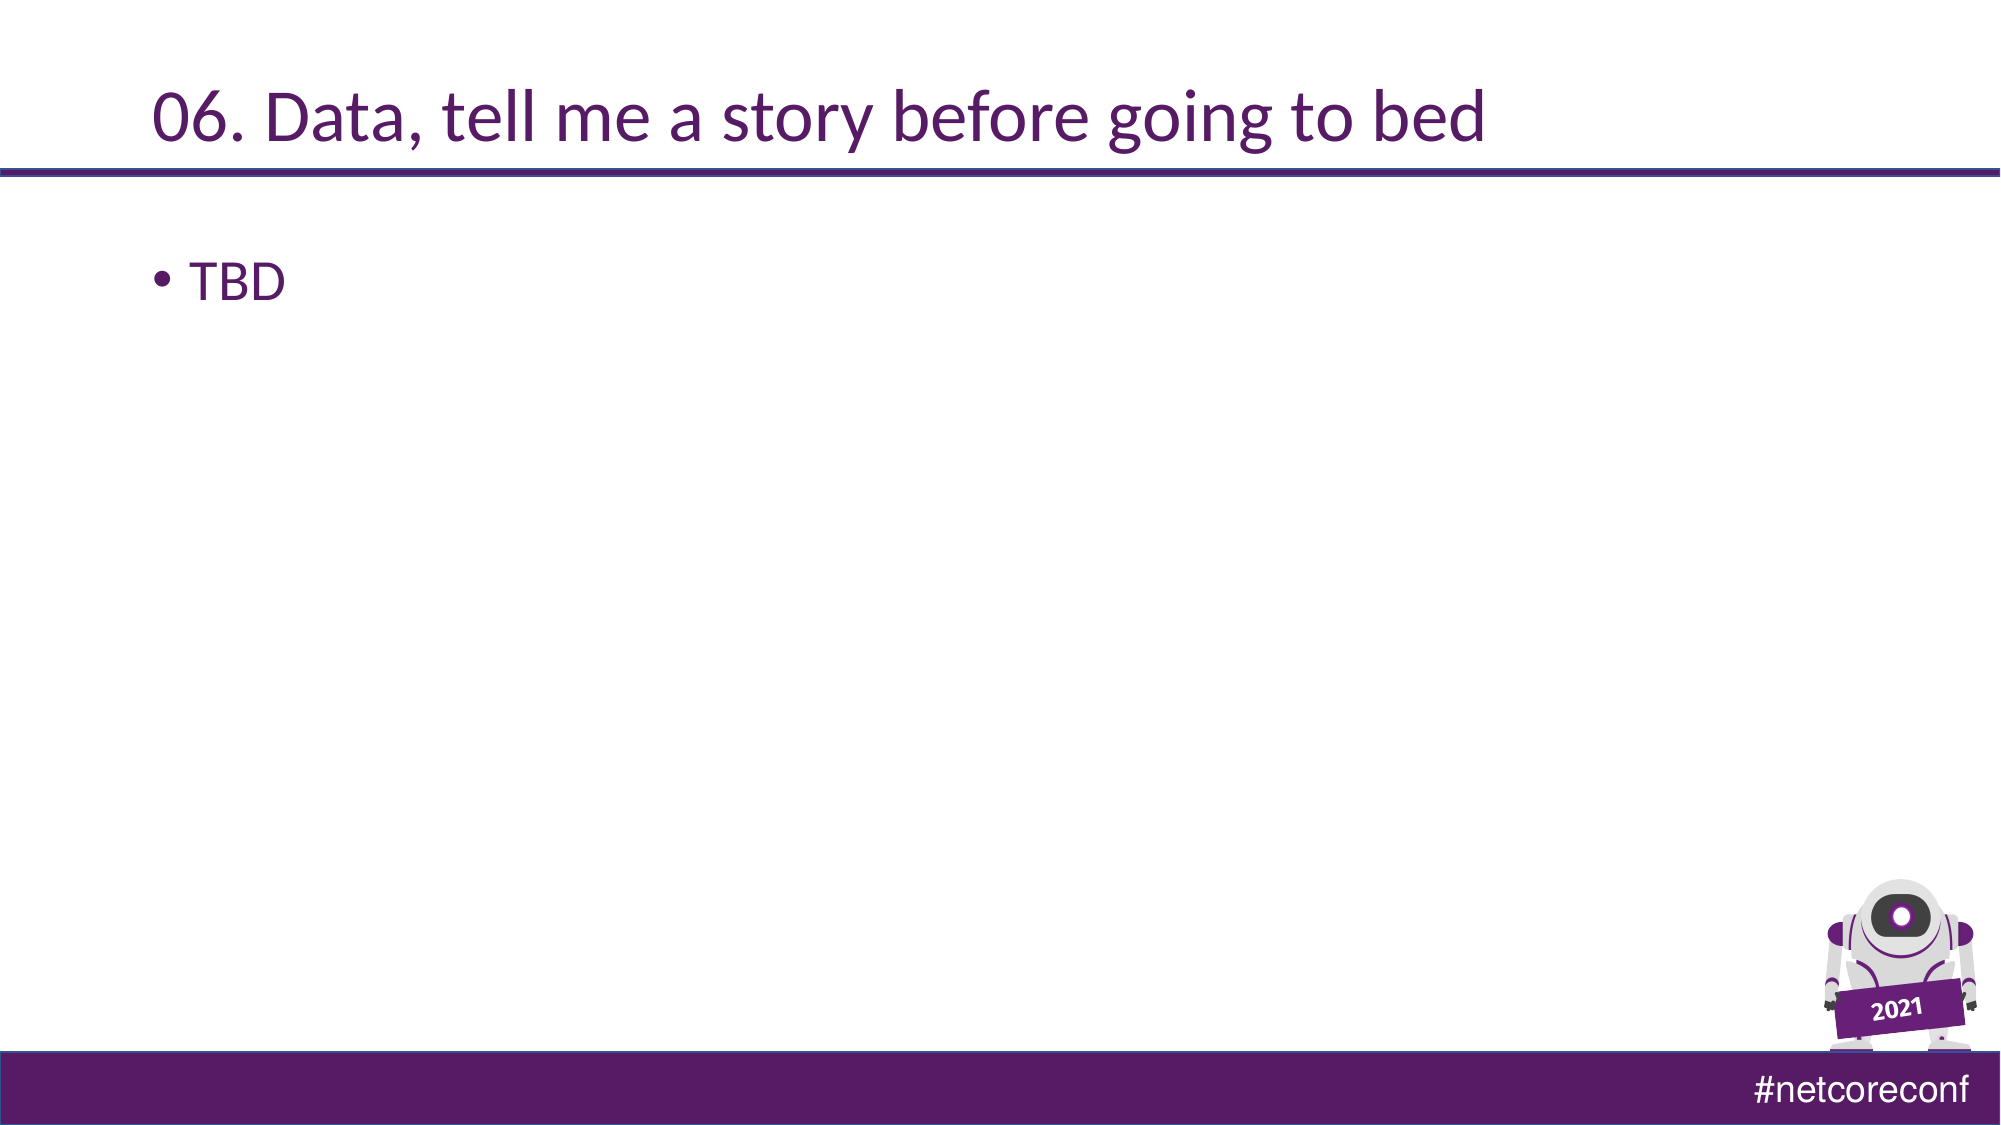

# 06. Data, tell me a story before going to bed
TBD